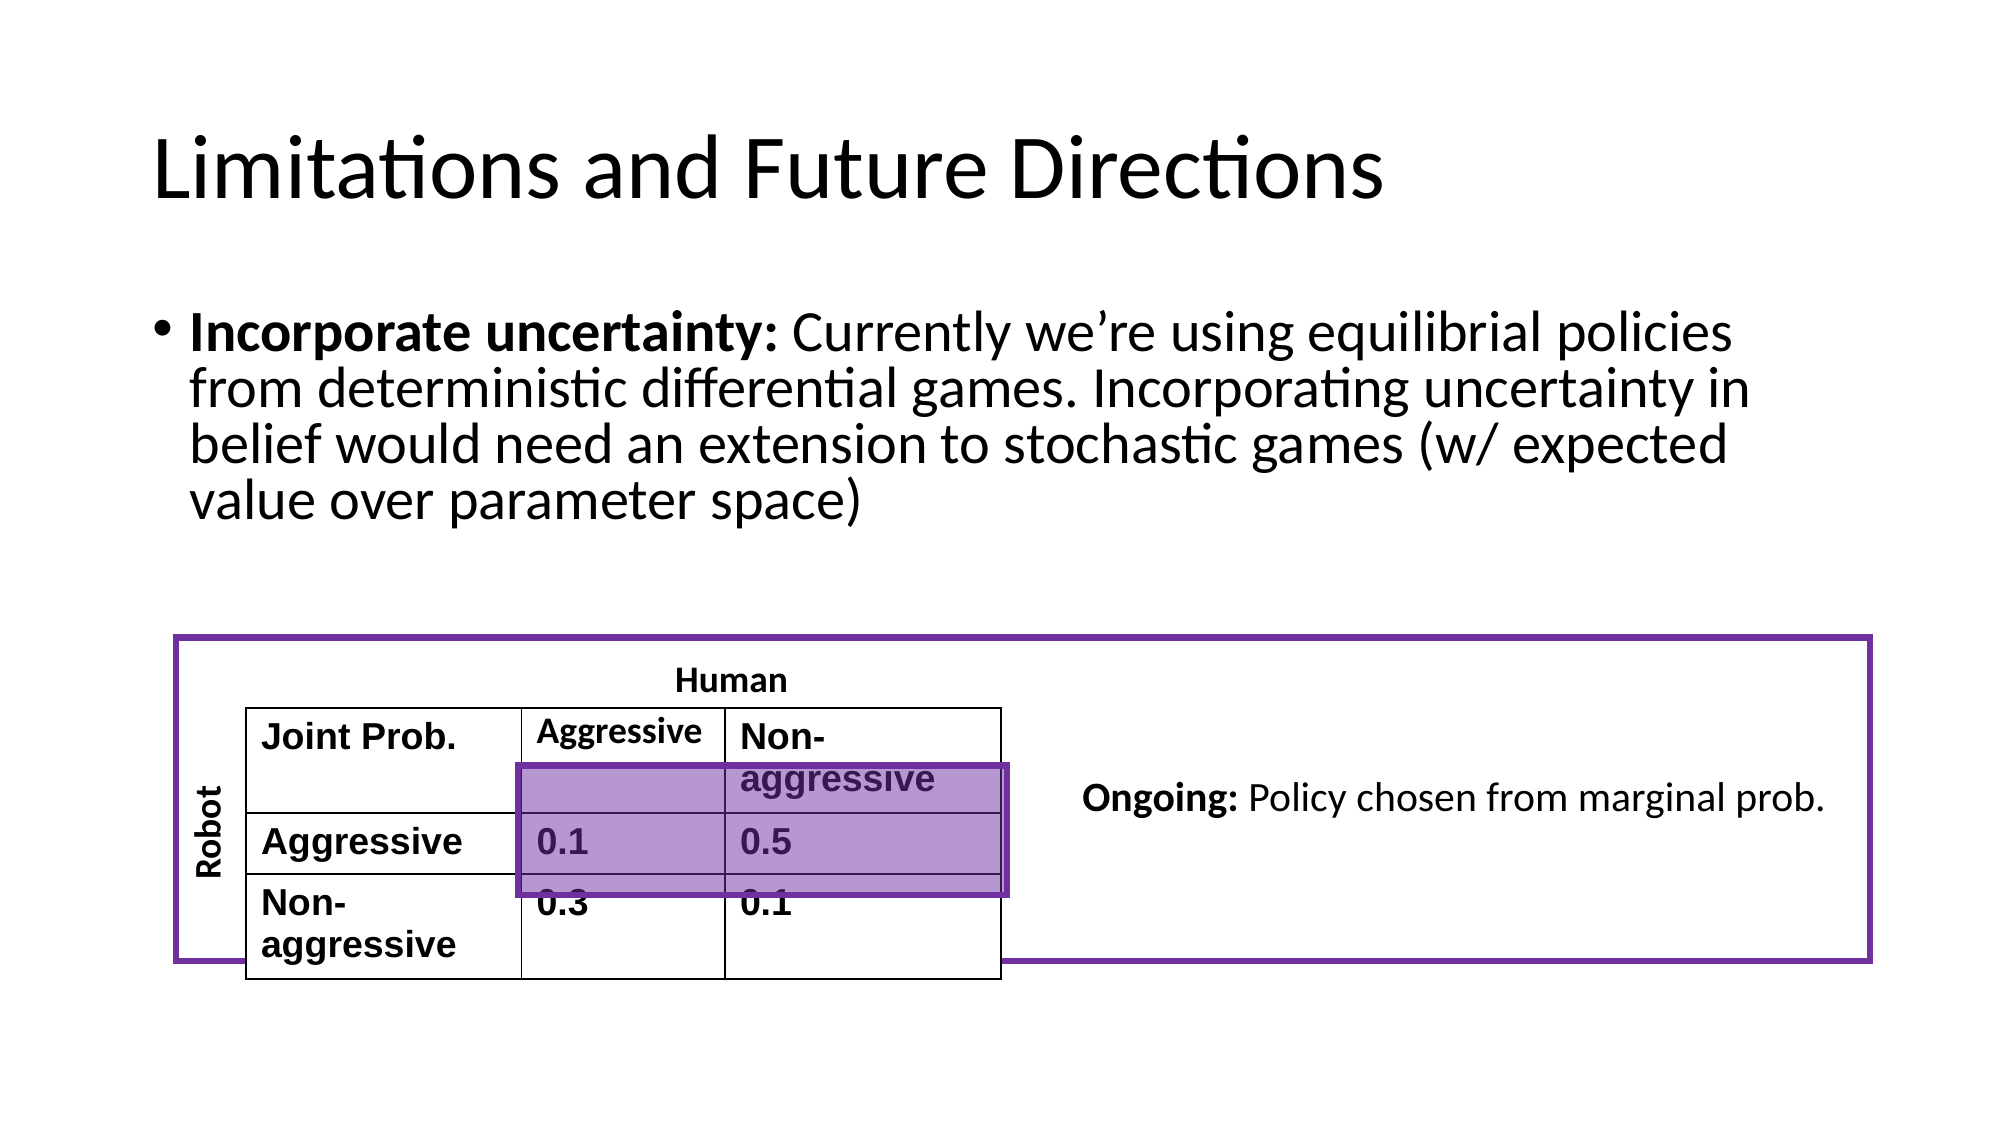

# Limitations and Future Directions
Incorporate uncertainty: Currently we’re using equilibrial policies from deterministic differential games. Incorporating uncertainty in belief would need an extension to stochastic games (w/ expected value over parameter space)

Human
| Joint Prob. | Aggressive | Non-aggressive |
| --- | --- | --- |
| Aggressive | 0.1 | 0.5 |
| Non-aggressive | 0.3 | 0.1 |
Ongoing: Policy chosen from marginal prob.

Robot